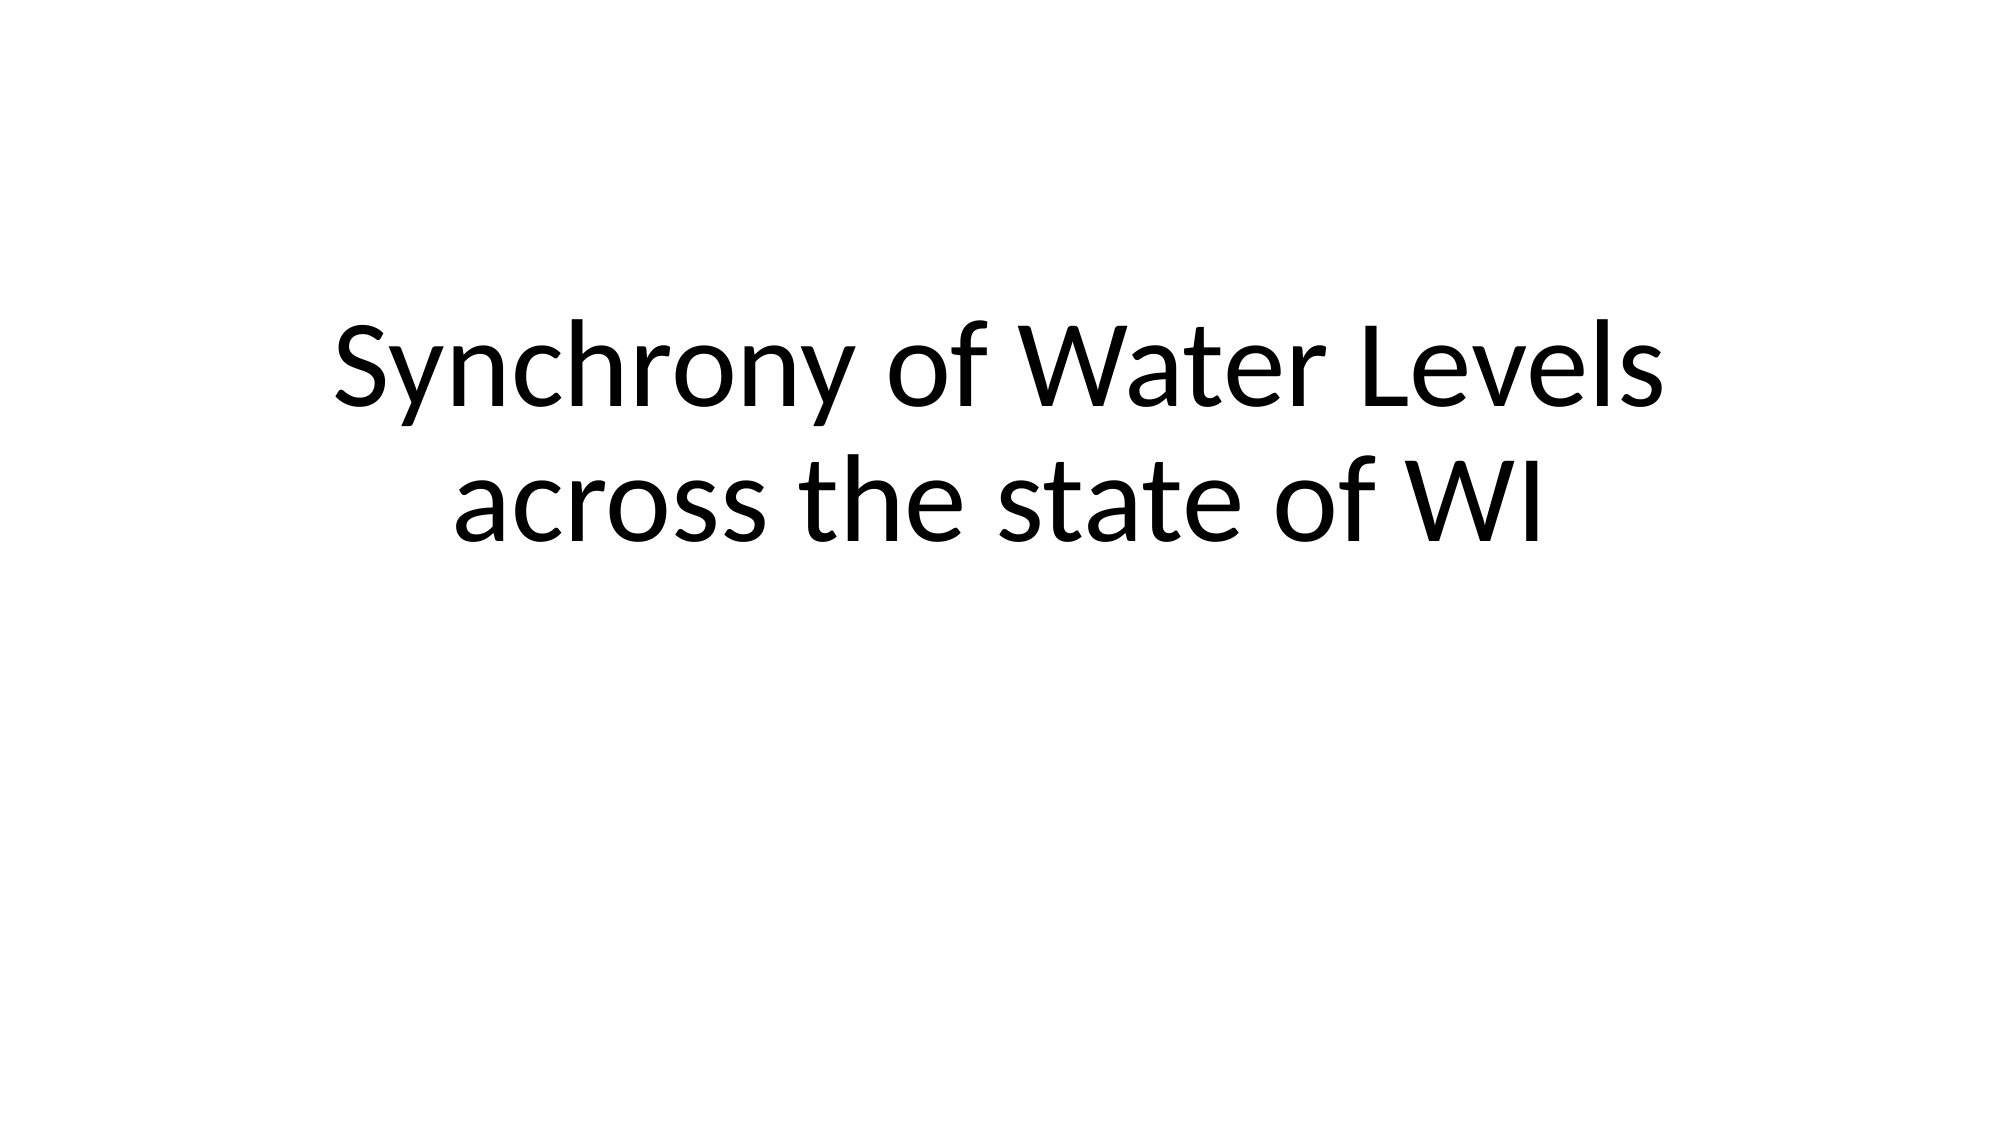

# Synchrony of Water Levels across the state of WI